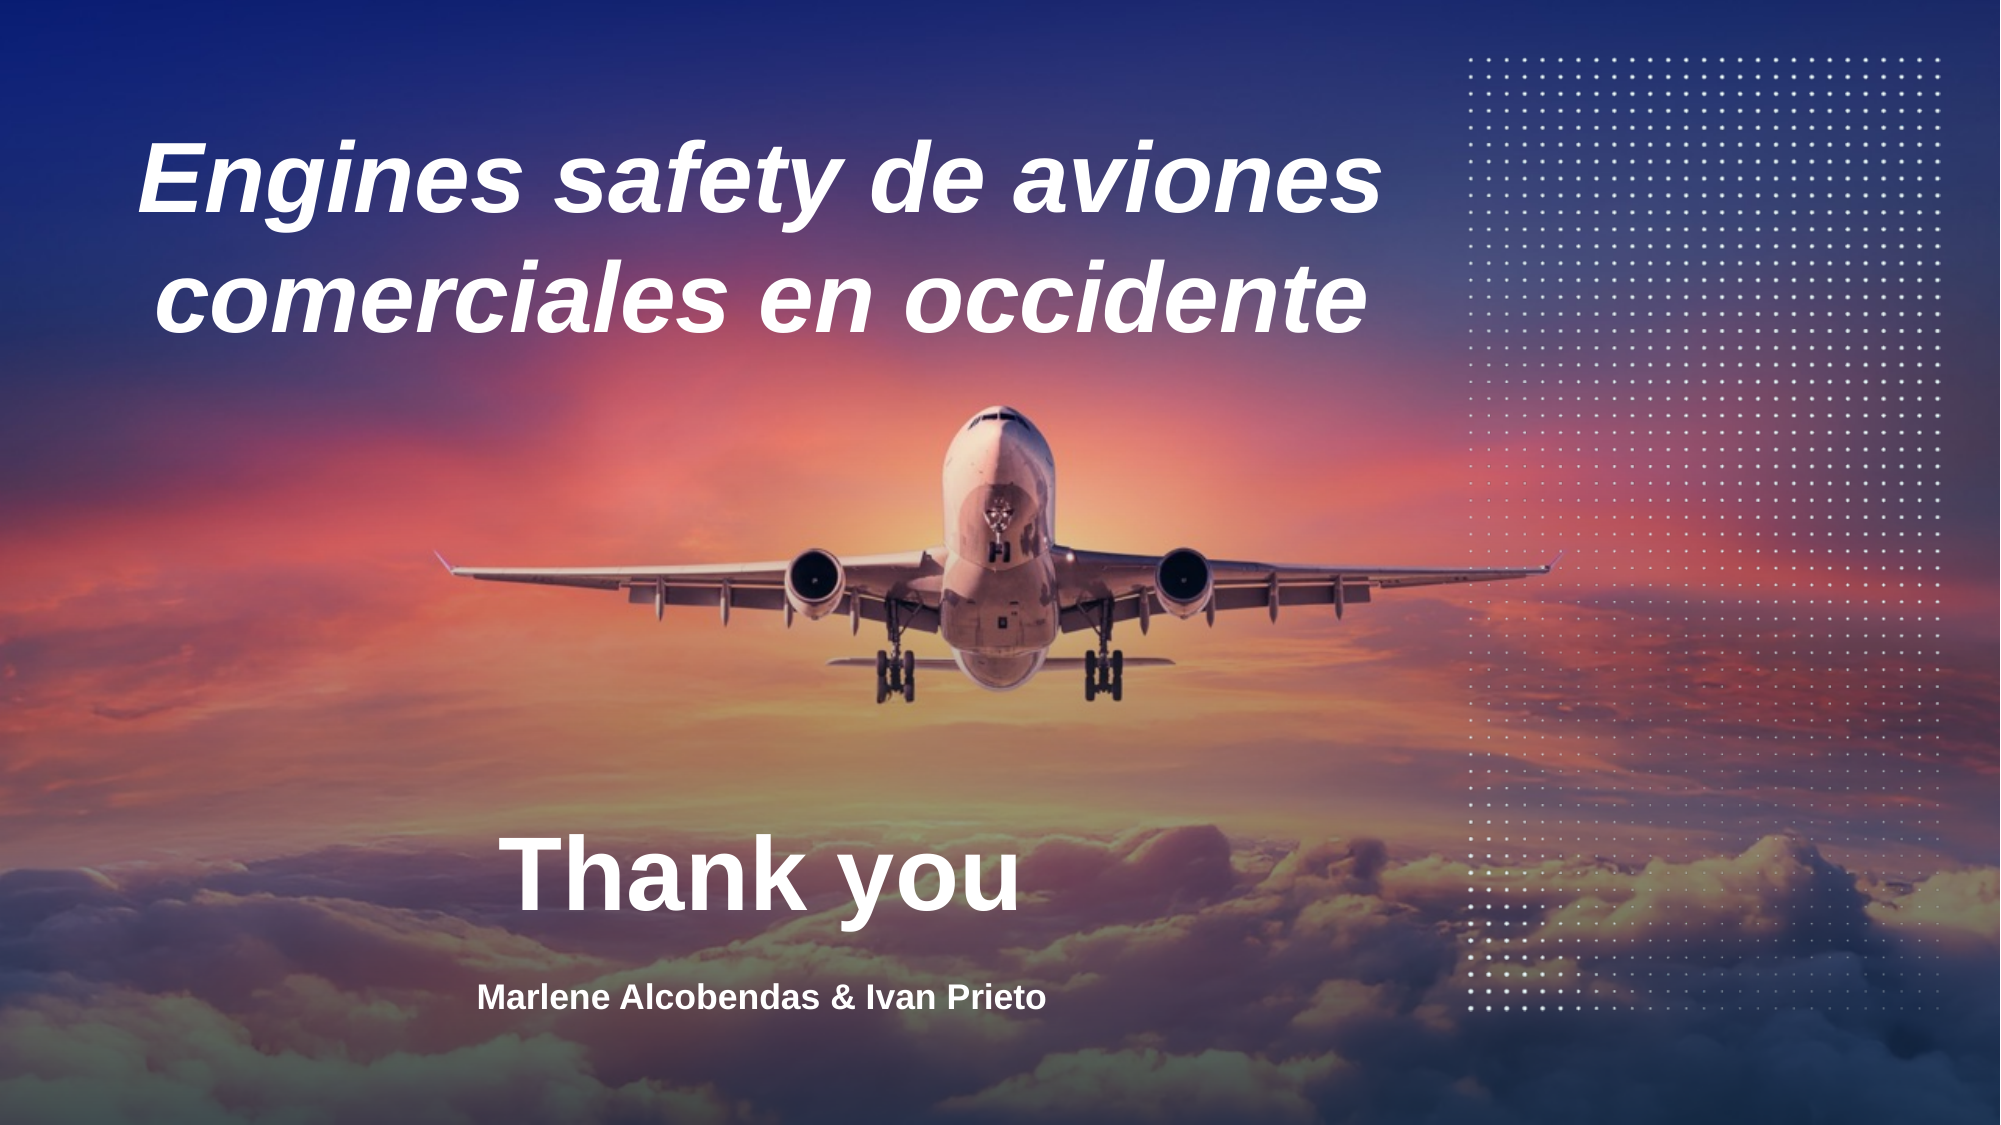

# Engines safety de aviones comerciales en occidente
Thank you

Marlene Alcobendas & Ivan Prieto